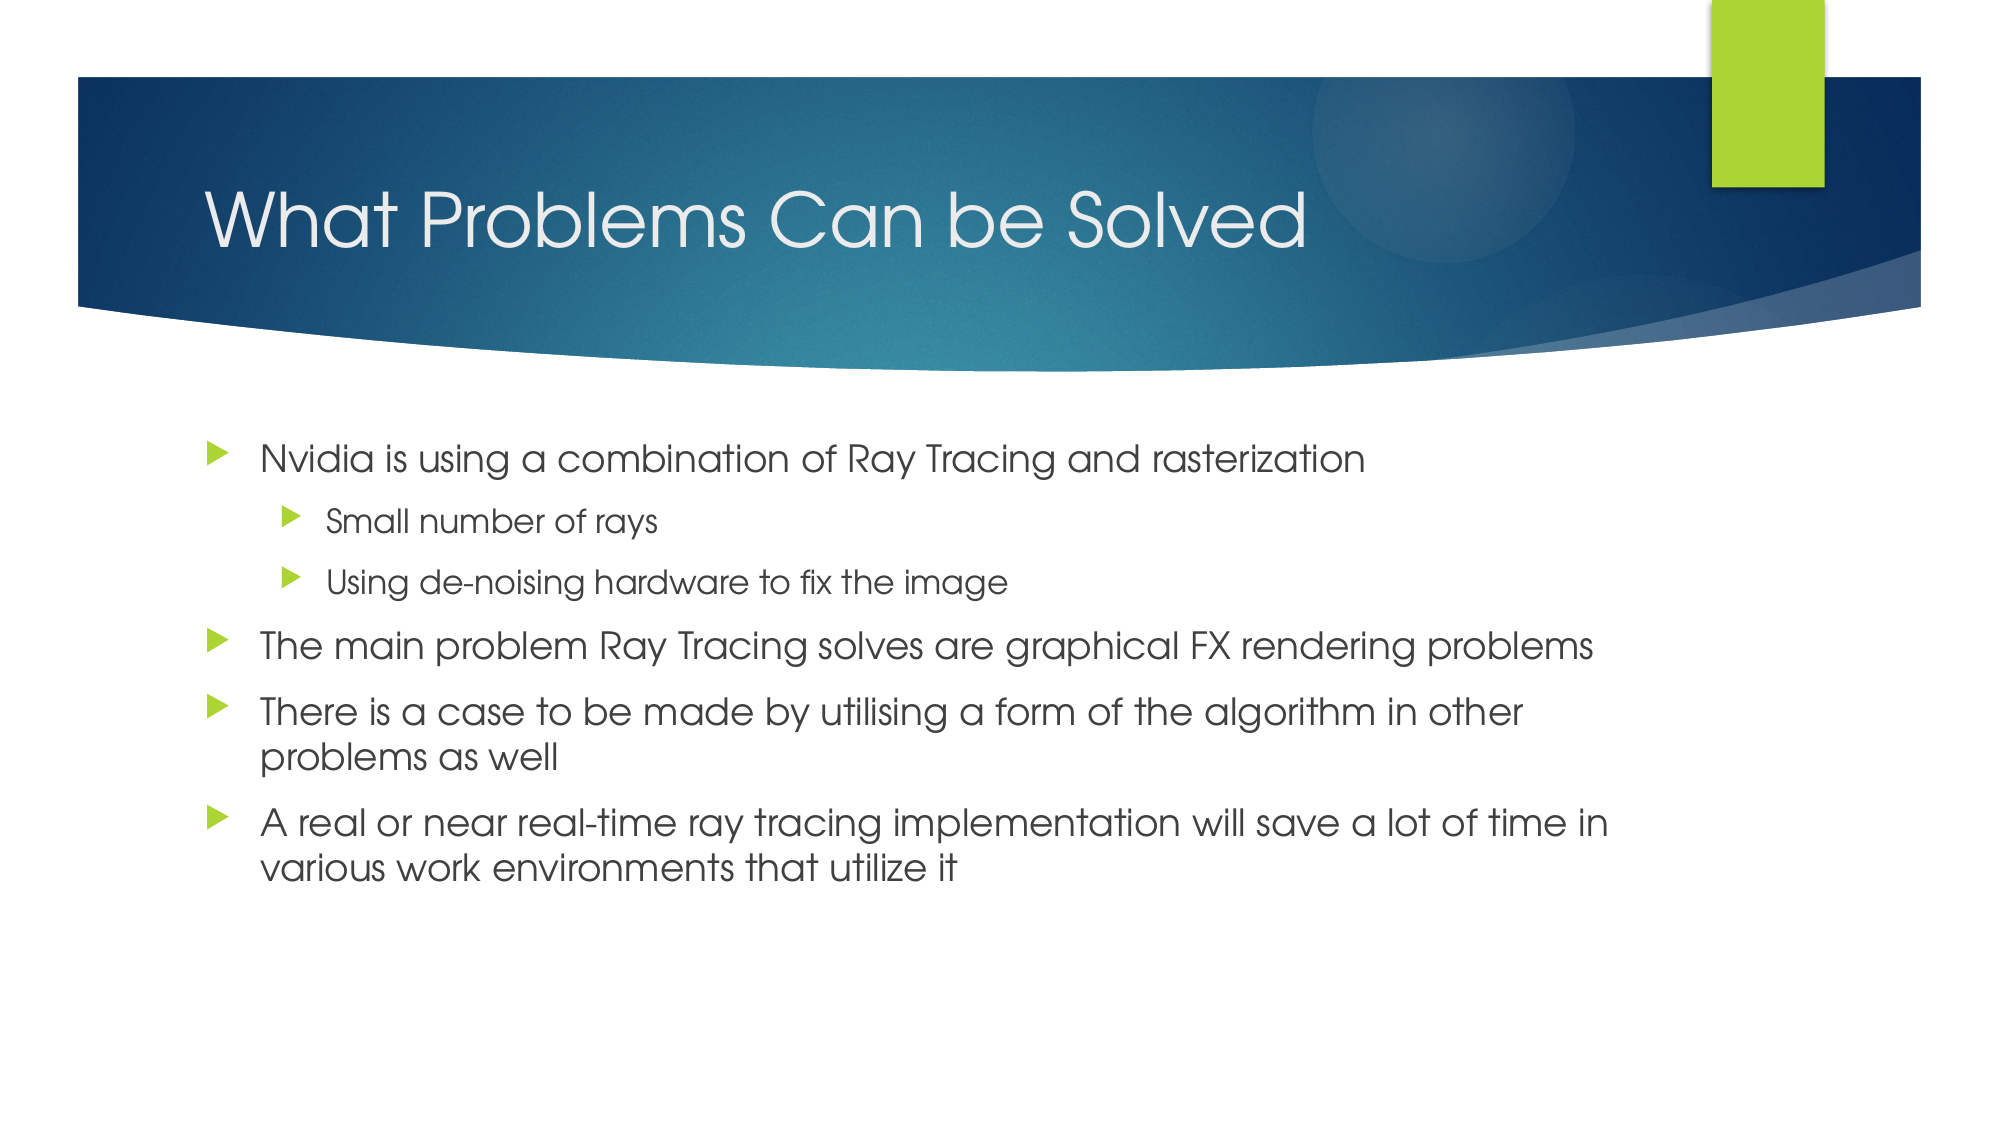

# What Problems Can be Solved
Nvidia is using a combination of Ray Tracing and rasterization
Small number of rays
Using de-noising hardware to fix the image
The main problem Ray Tracing solves are graphical FX rendering problems
There is a case to be made by utilising a form of the algorithm in other problems as well
A real or near real-time ray tracing implementation will save a lot of time in various work environments that utilize it